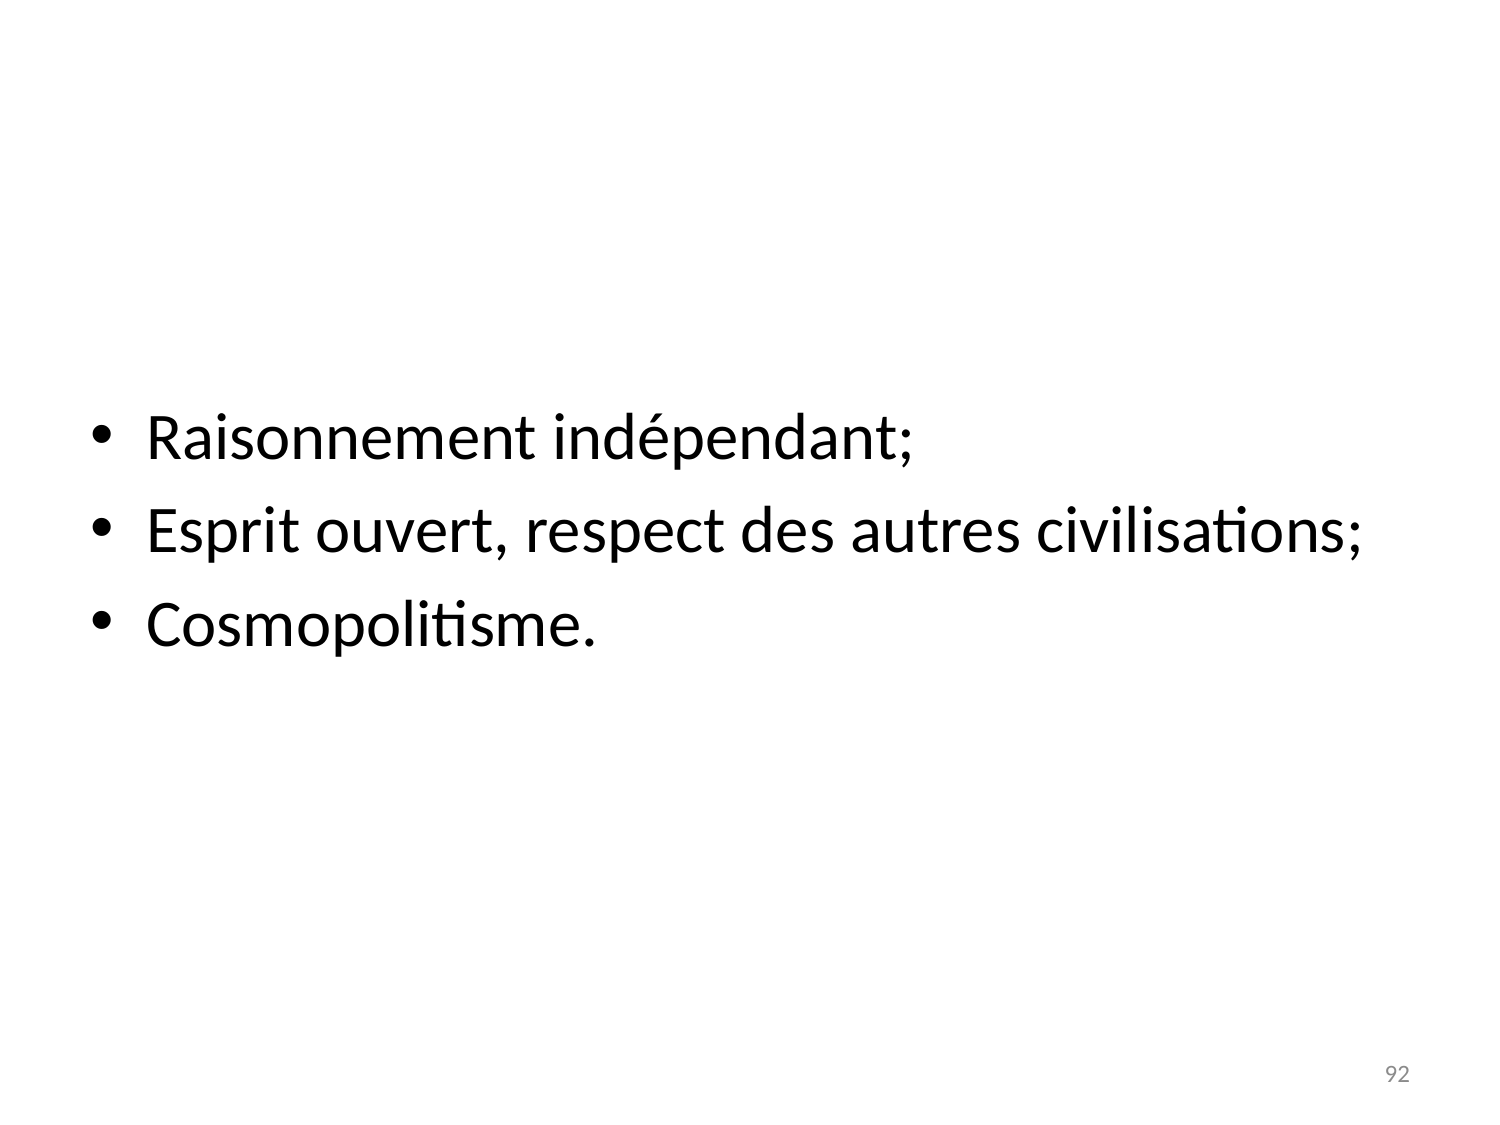

#
Raisonnement indépendant;
Esprit ouvert, respect des autres civilisations;
Cosmopolitisme.
92